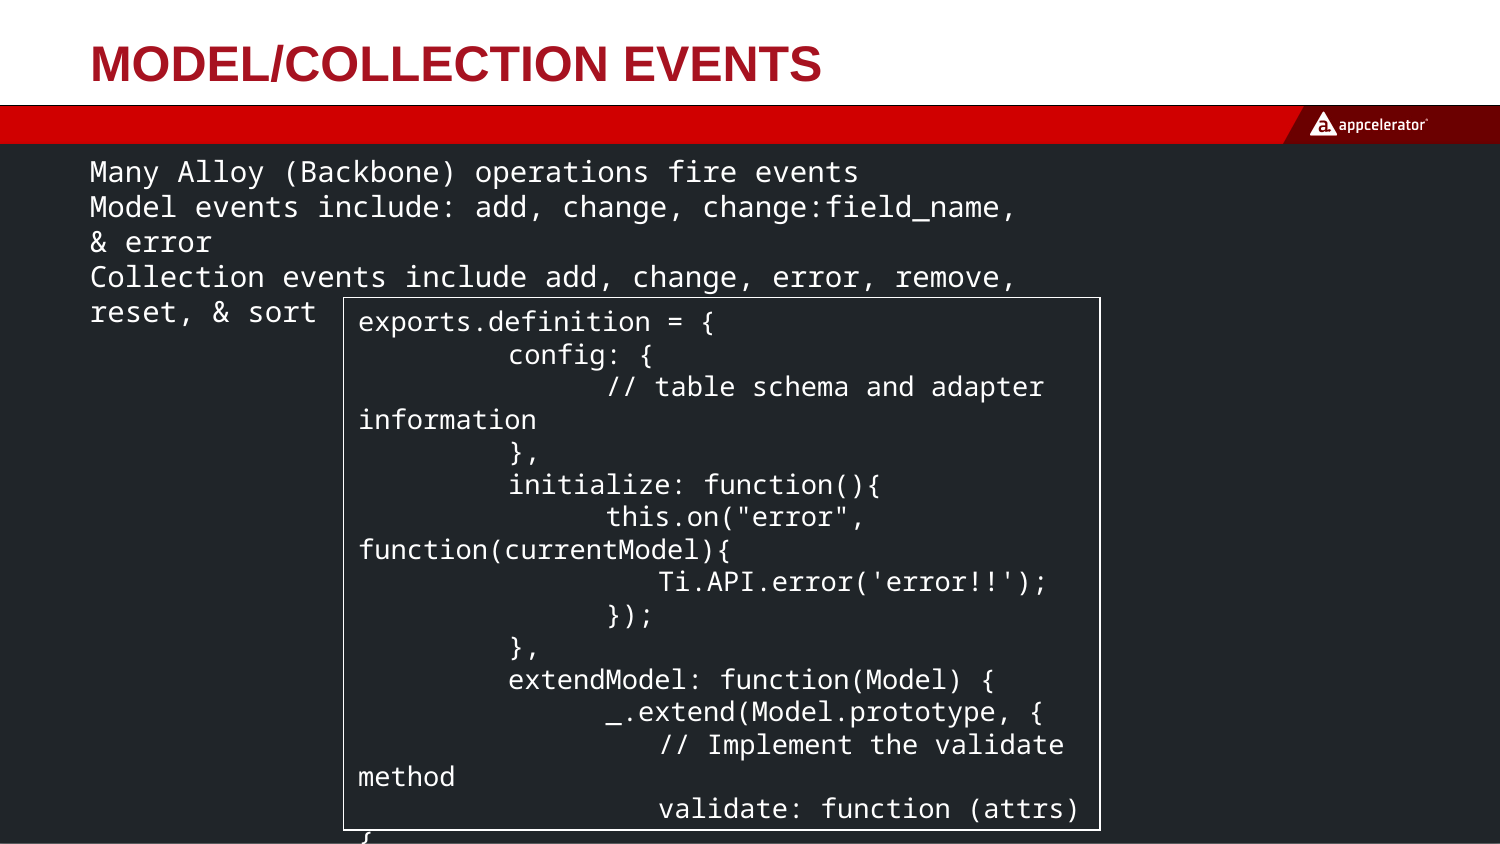

# Model/Collection Events

Many Alloy (Backbone) operations fire events
Model events include: add, change, change:field_name, & error
Collection events include add, change, error, remove, reset, & sort
exports.definition = {
	config: {
	      // table schema and adapter information
	},
	initialize: function(){
	      this.on("error", function(currentModel){
		Ti.API.error('error!!');
	      });
	},
	extendModel: function(Model) {
	      _.extend(Model.prototype, {
		// Implement the validate method
		validate: function (attrs) {
		     // validation code here
		},
...